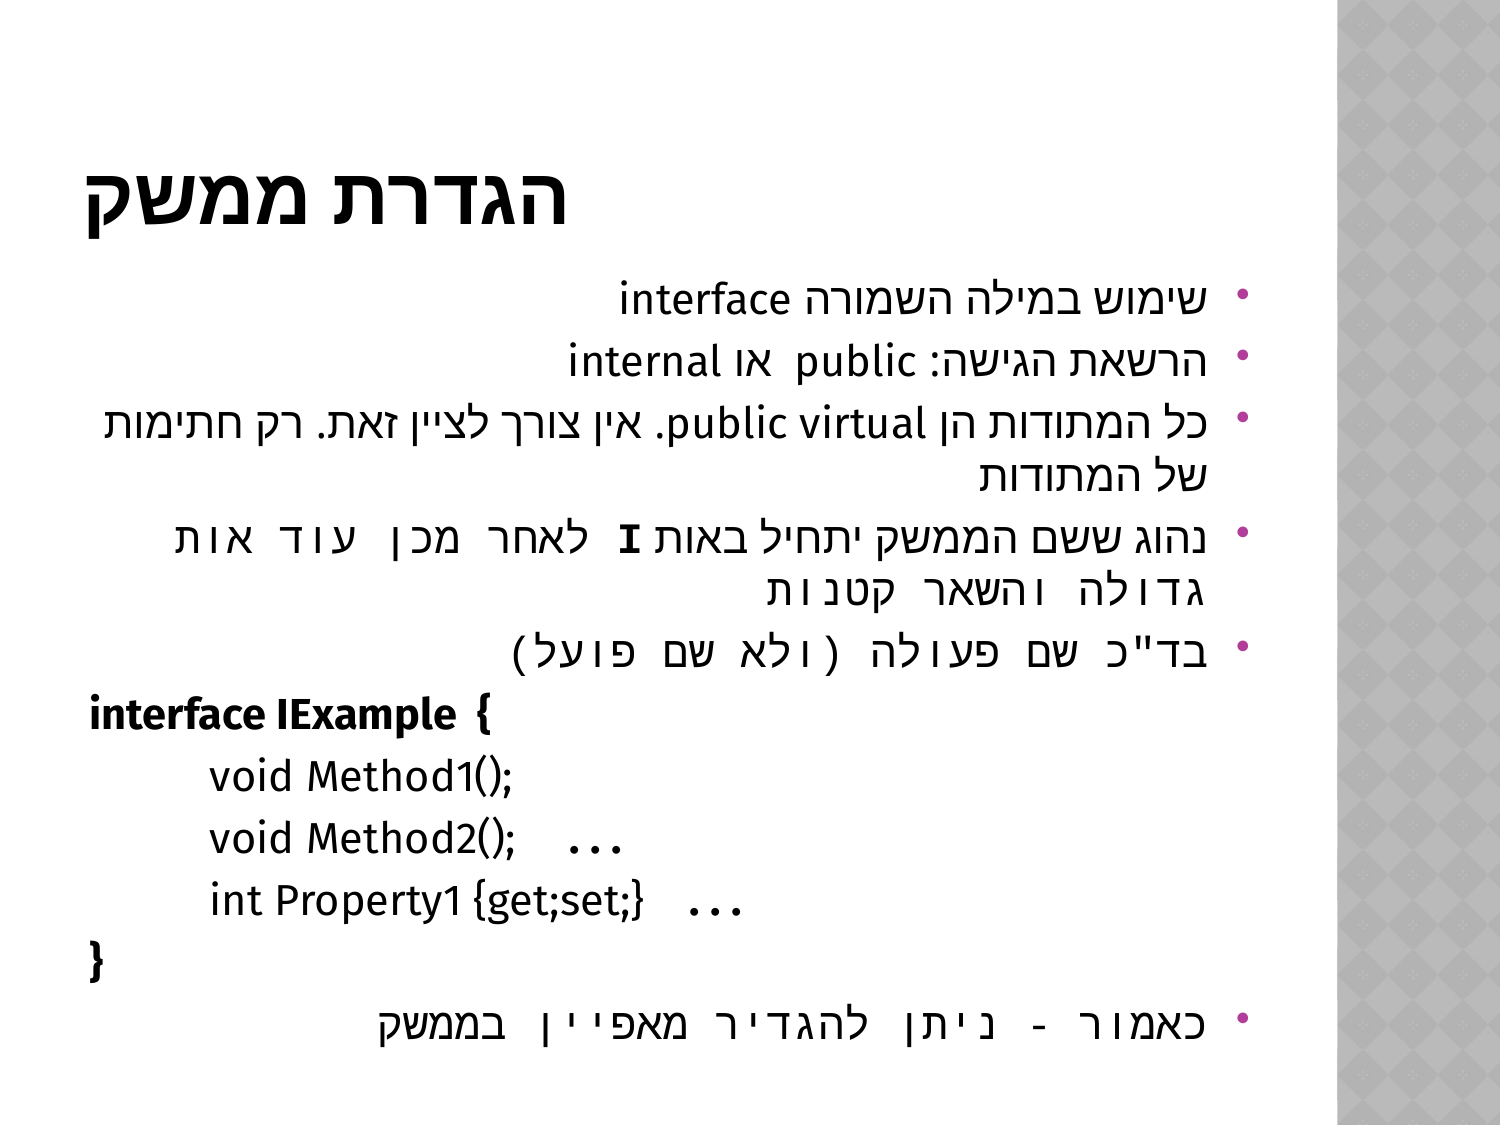

# הגדרת ממשק
שימוש במילה השמורה interface
הרשאת הגישה: public  או internal
כל המתודות הן public virtual. אין צורך לציין זאת. רק חתימות של המתודות
נהוג ששם הממשק יתחיל באות I לאחר מכן עוד אות גדולה והשאר קטנות
בד"כ שם פעולה (ולא שם פועל)
interface IExample  {
	void Method1();
	void Method2();	. . .
	int Property1 {get;set;}	. . .
}
כאמור - ניתן להגדיר מאפיין בממשק